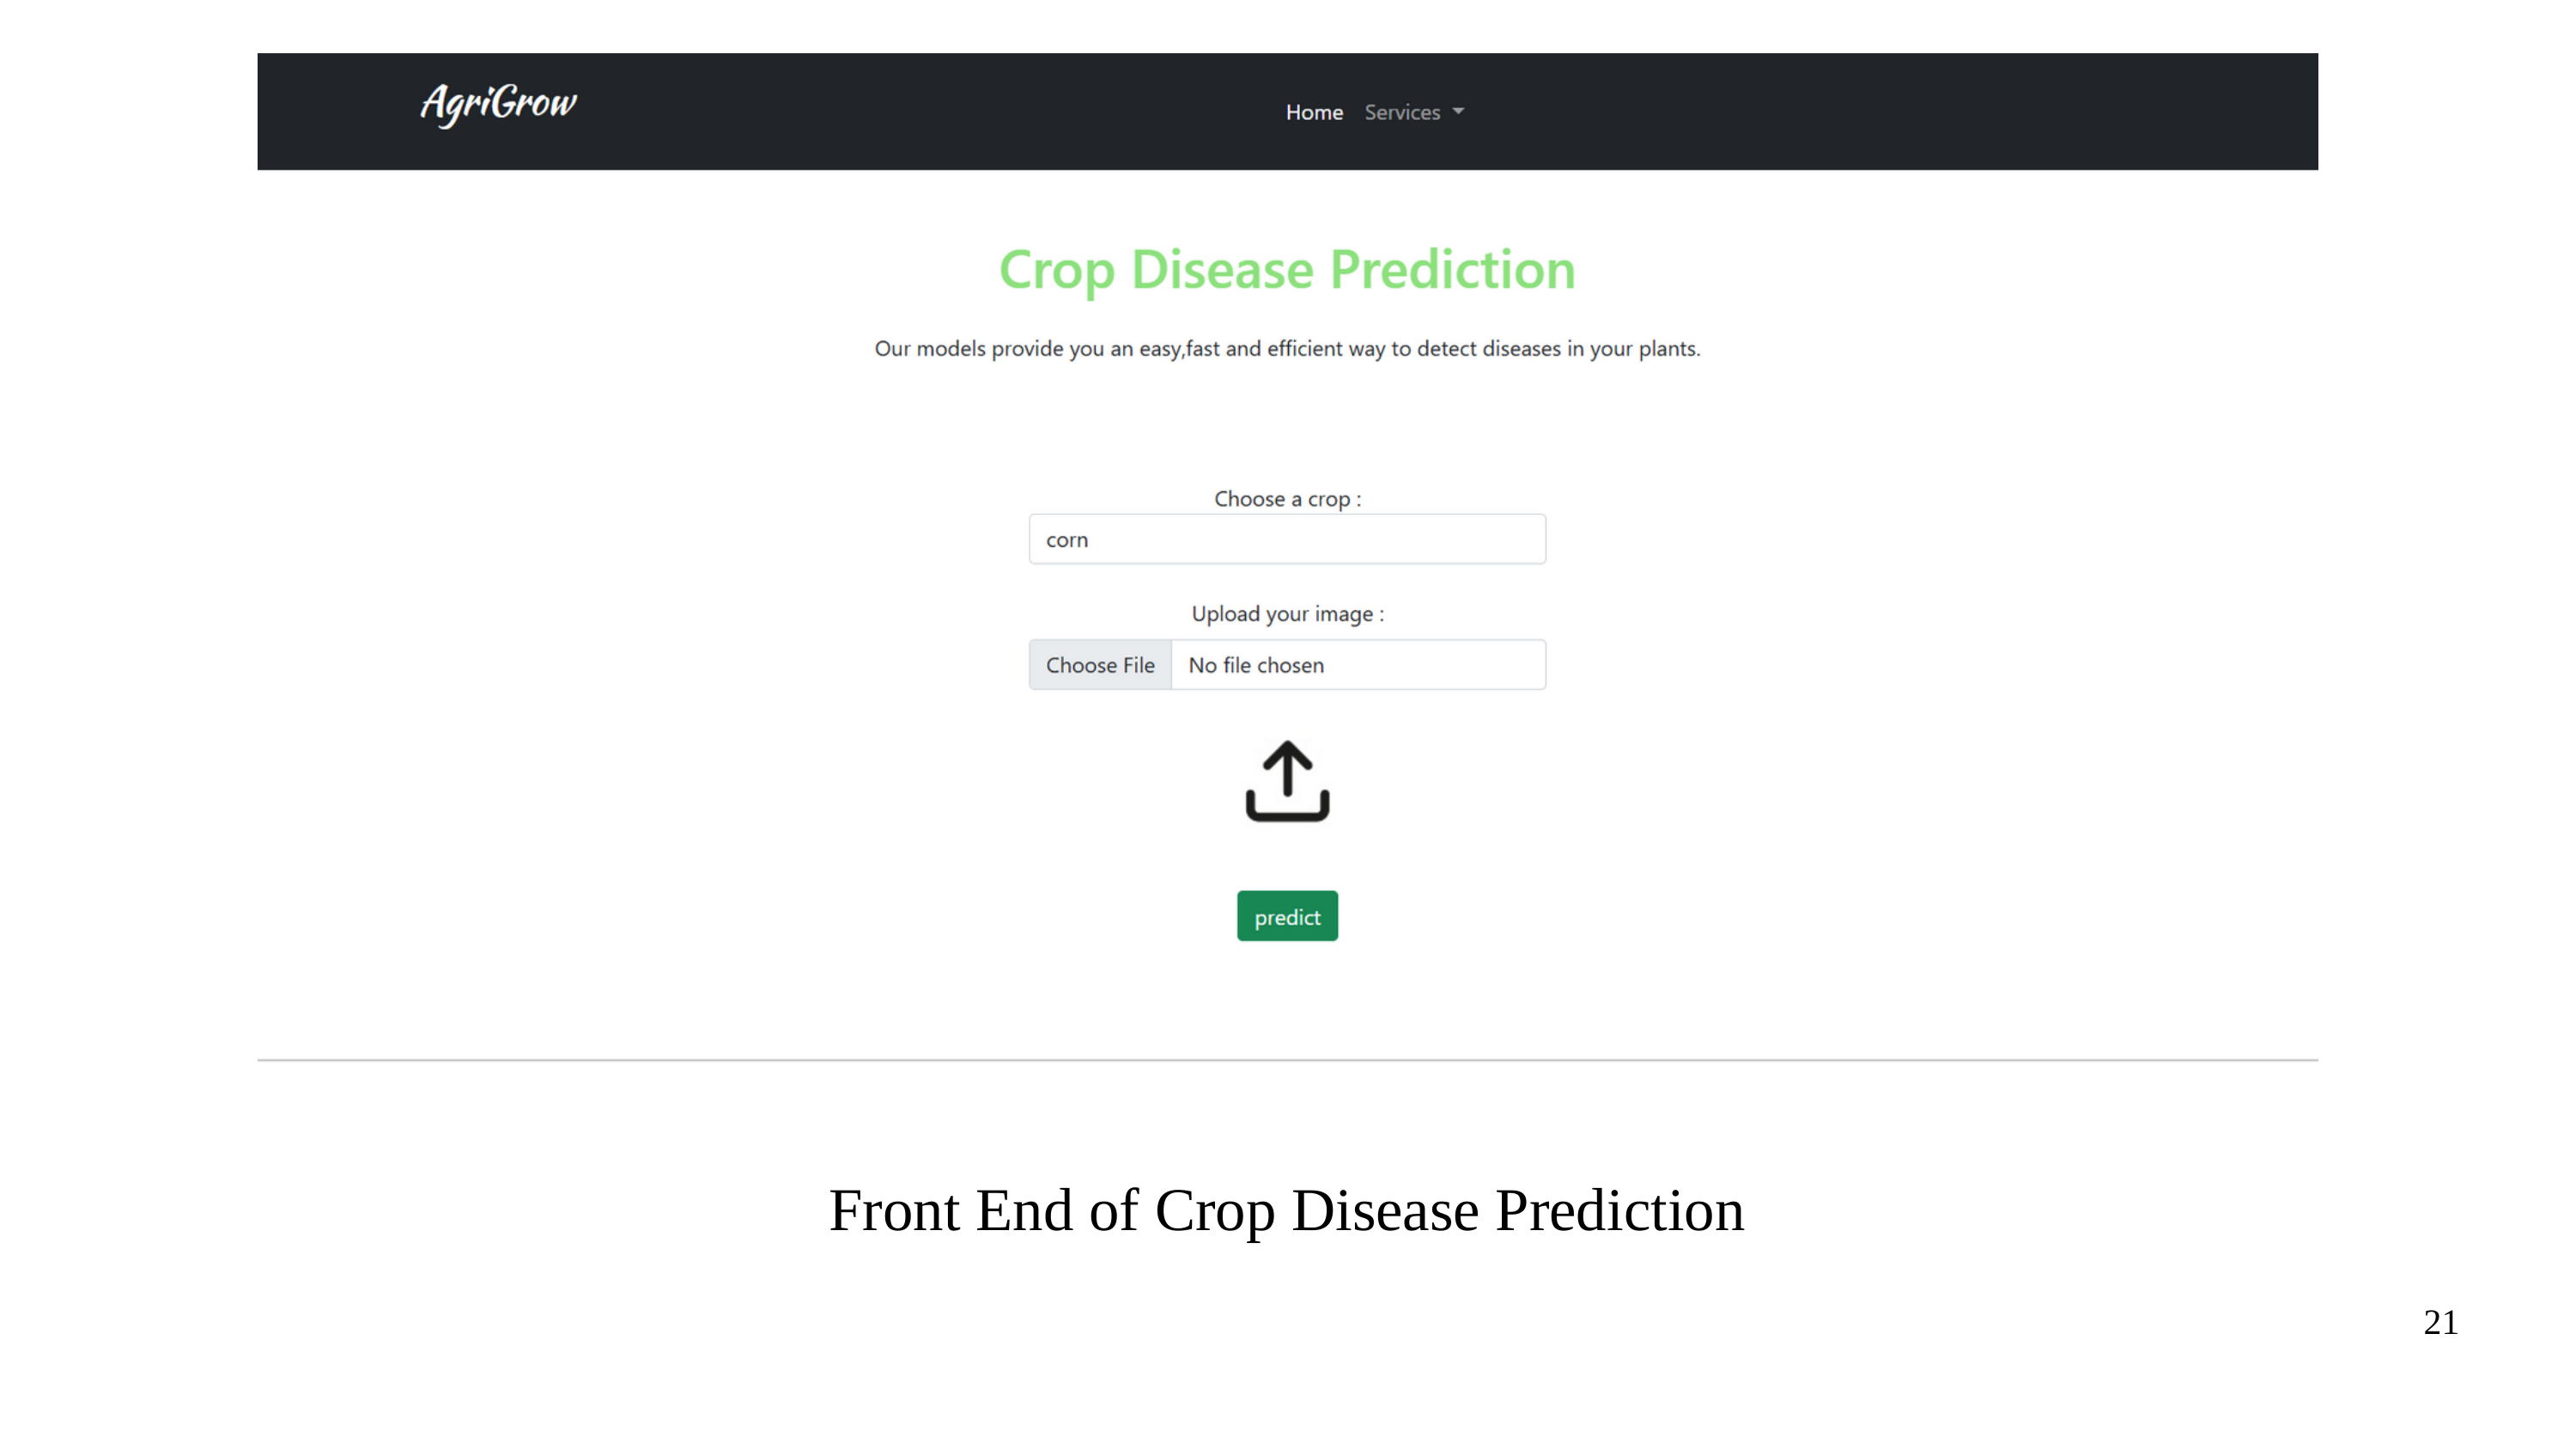

Front End of Crop Disease Prediction
21